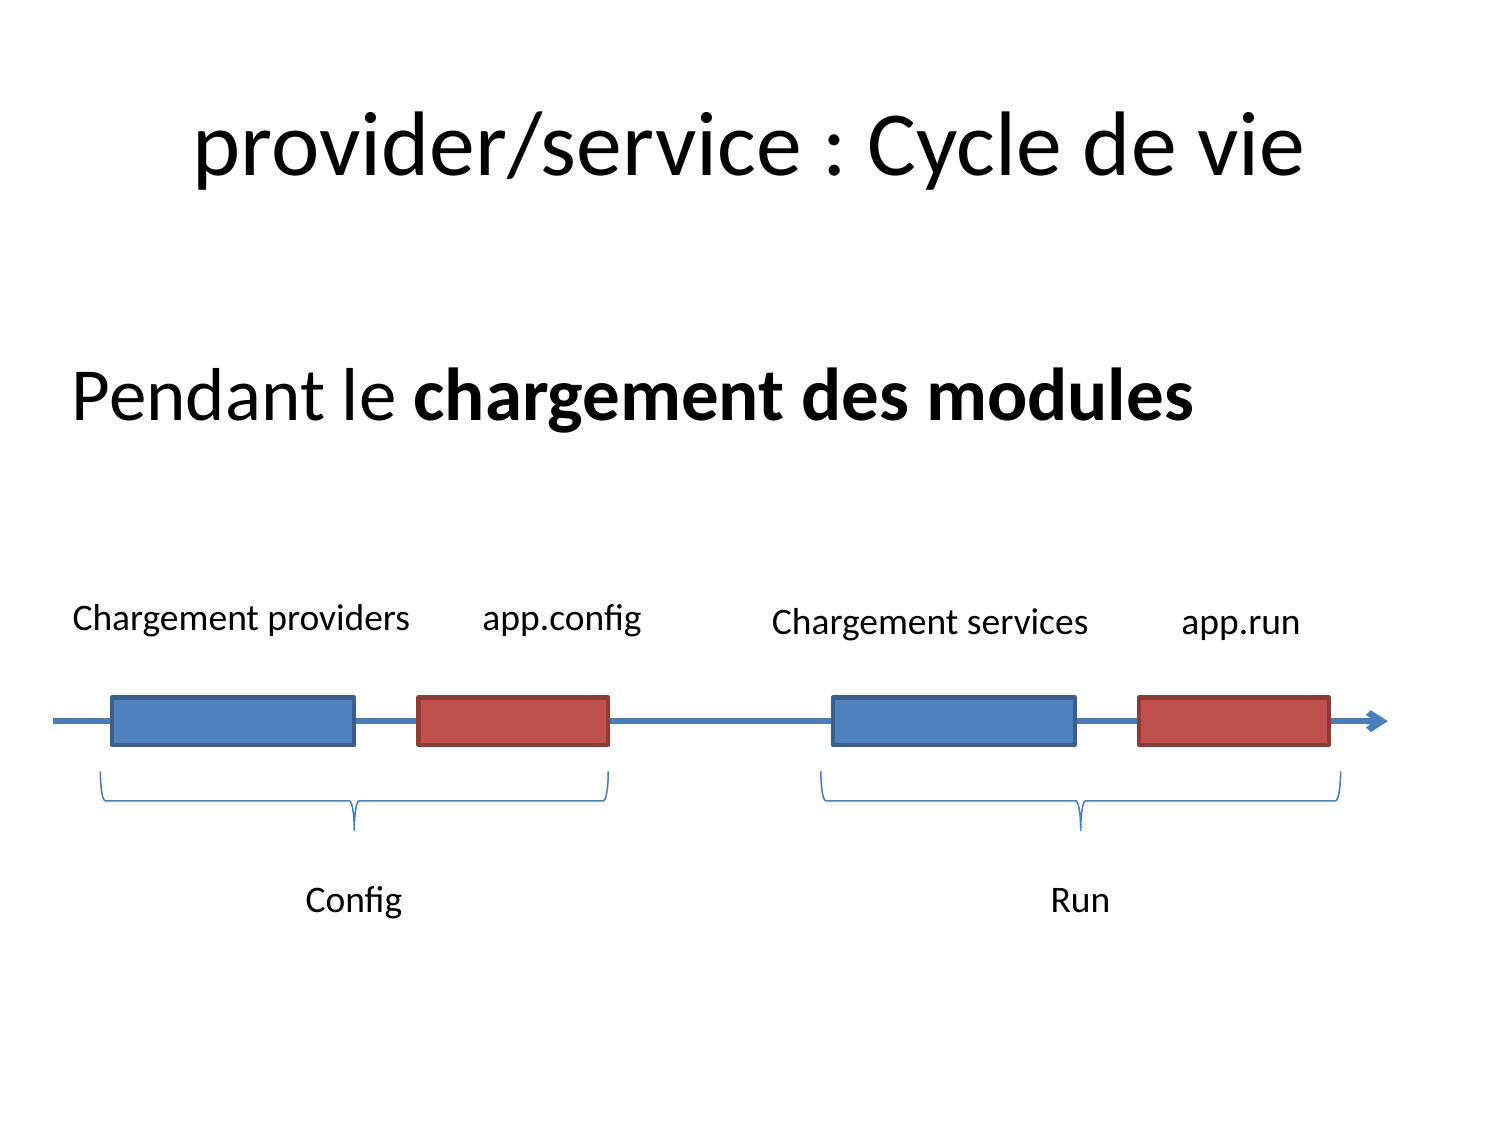

# provider/service : Cycle de vie
Pendant le chargement des modules

Chargement providers
app.config
Chargement services
app.run

Config
Run